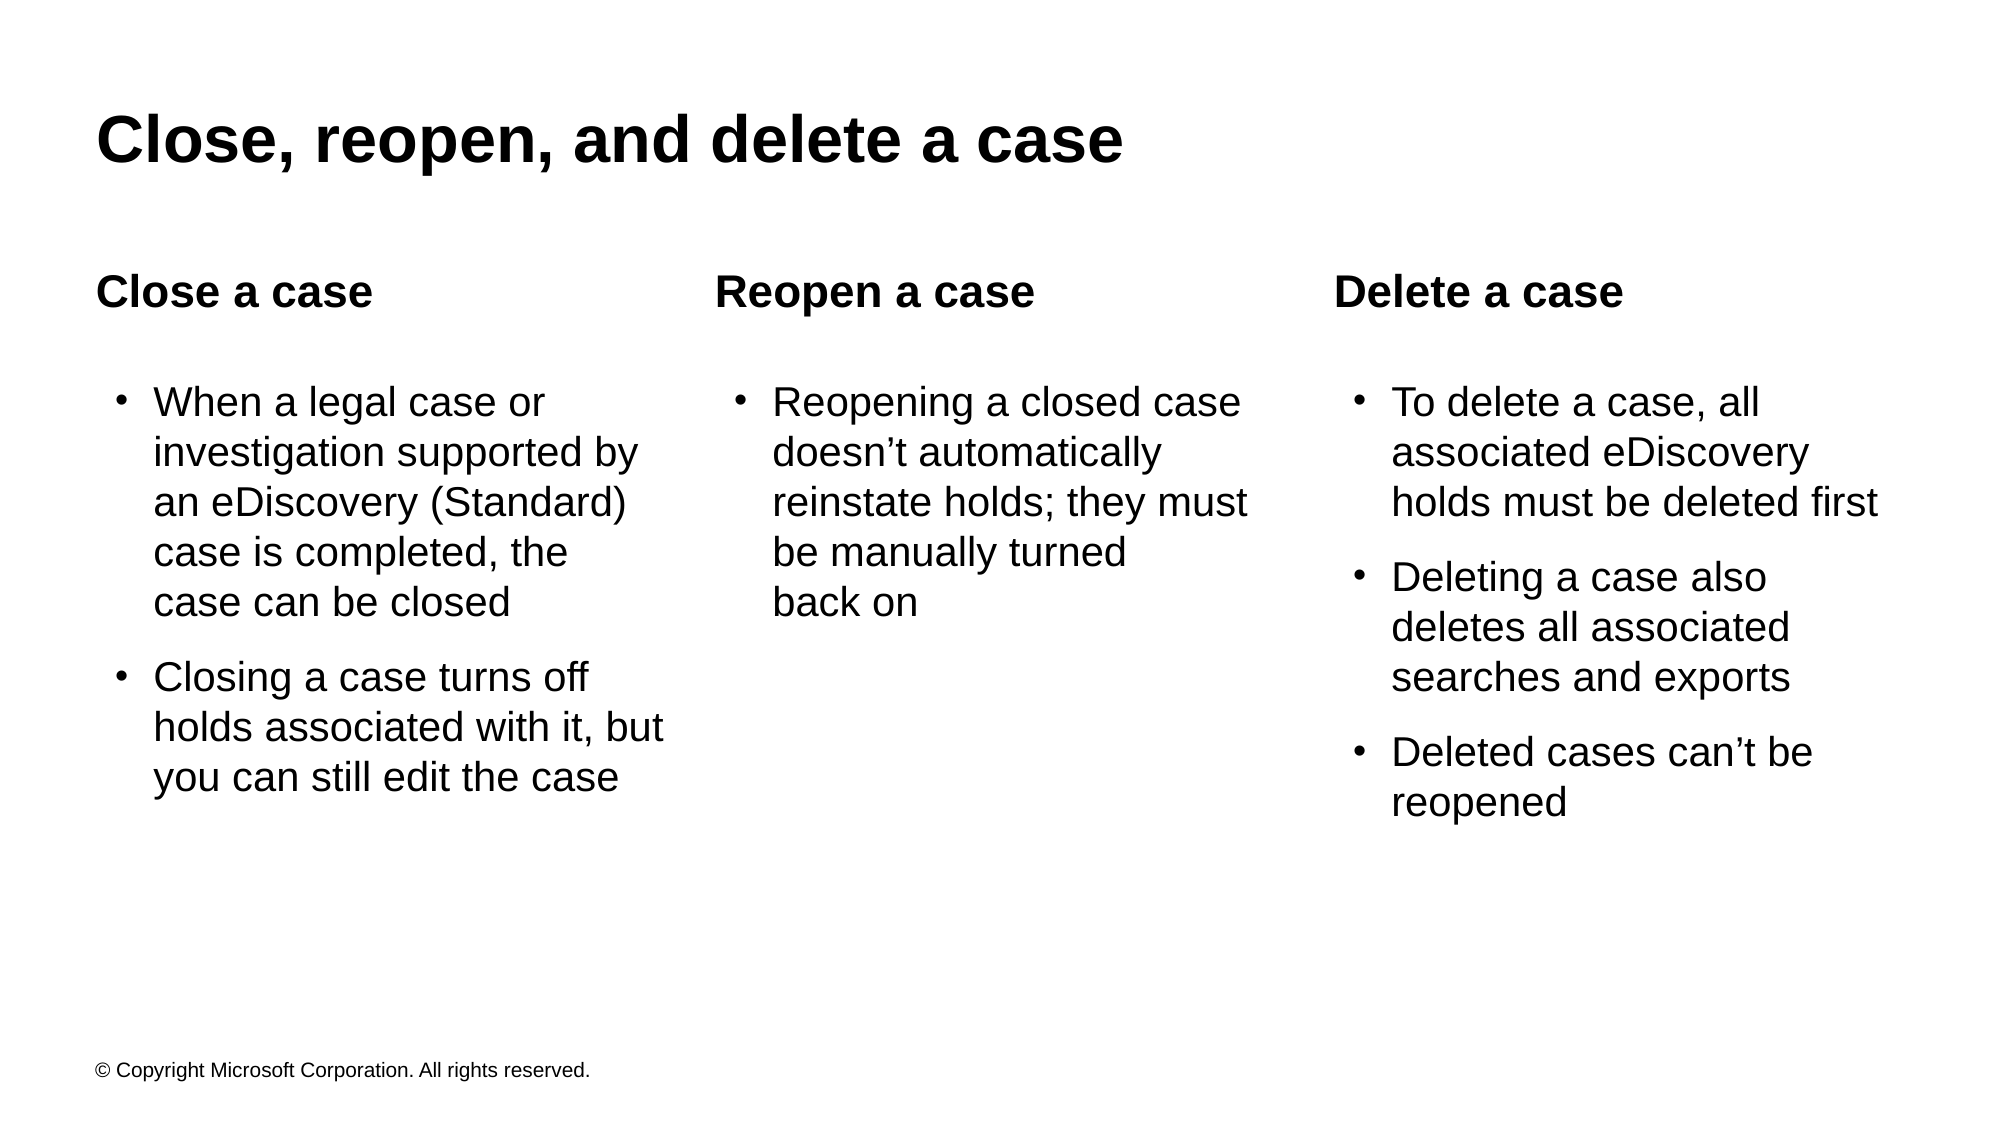

# Close, reopen, and delete a case
Close a case
Reopen a case
Delete a case
When a legal case or investigation supported by an eDiscovery (Standard) case is completed, the case can be closed
Closing a case turns off holds associated with it, but you can still edit the case
Reopening a closed case doesn’t automatically reinstate holds; they must be manually turned
back on
To delete a case, all associated eDiscovery holds must be deleted first
Deleting a case also deletes all associated searches and exports
Deleted cases can’t be reopened